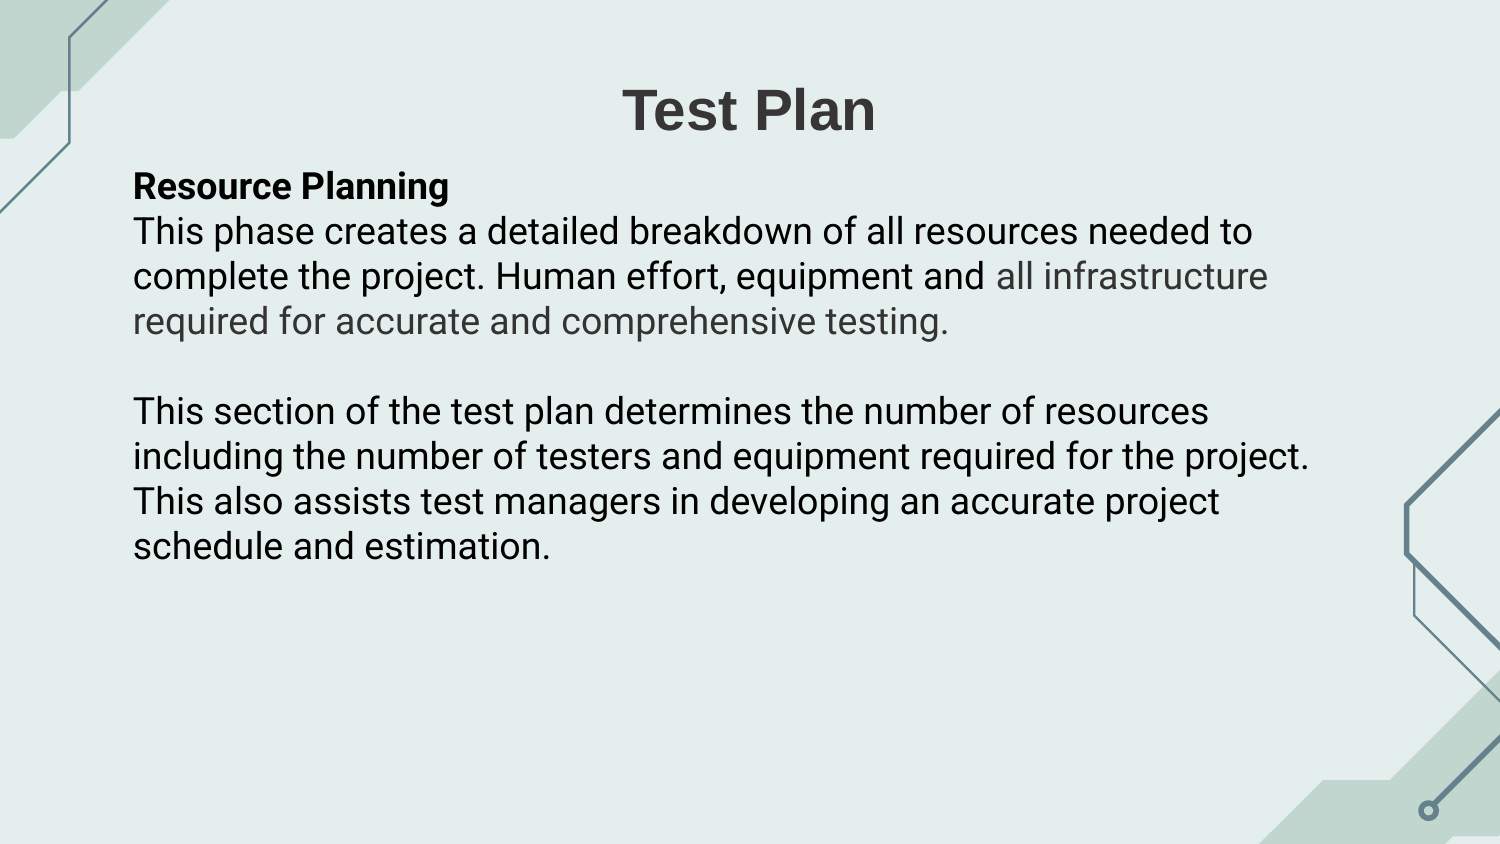

# Test Plan
Resource Planning
This phase creates a detailed breakdown of all resources needed to complete the project. Human effort, equipment and all infrastructure required for accurate and comprehensive testing.

This section of the test plan determines the number of resources including the number of testers and equipment required for the project. This also assists test managers in developing an accurate project schedule and estimation.